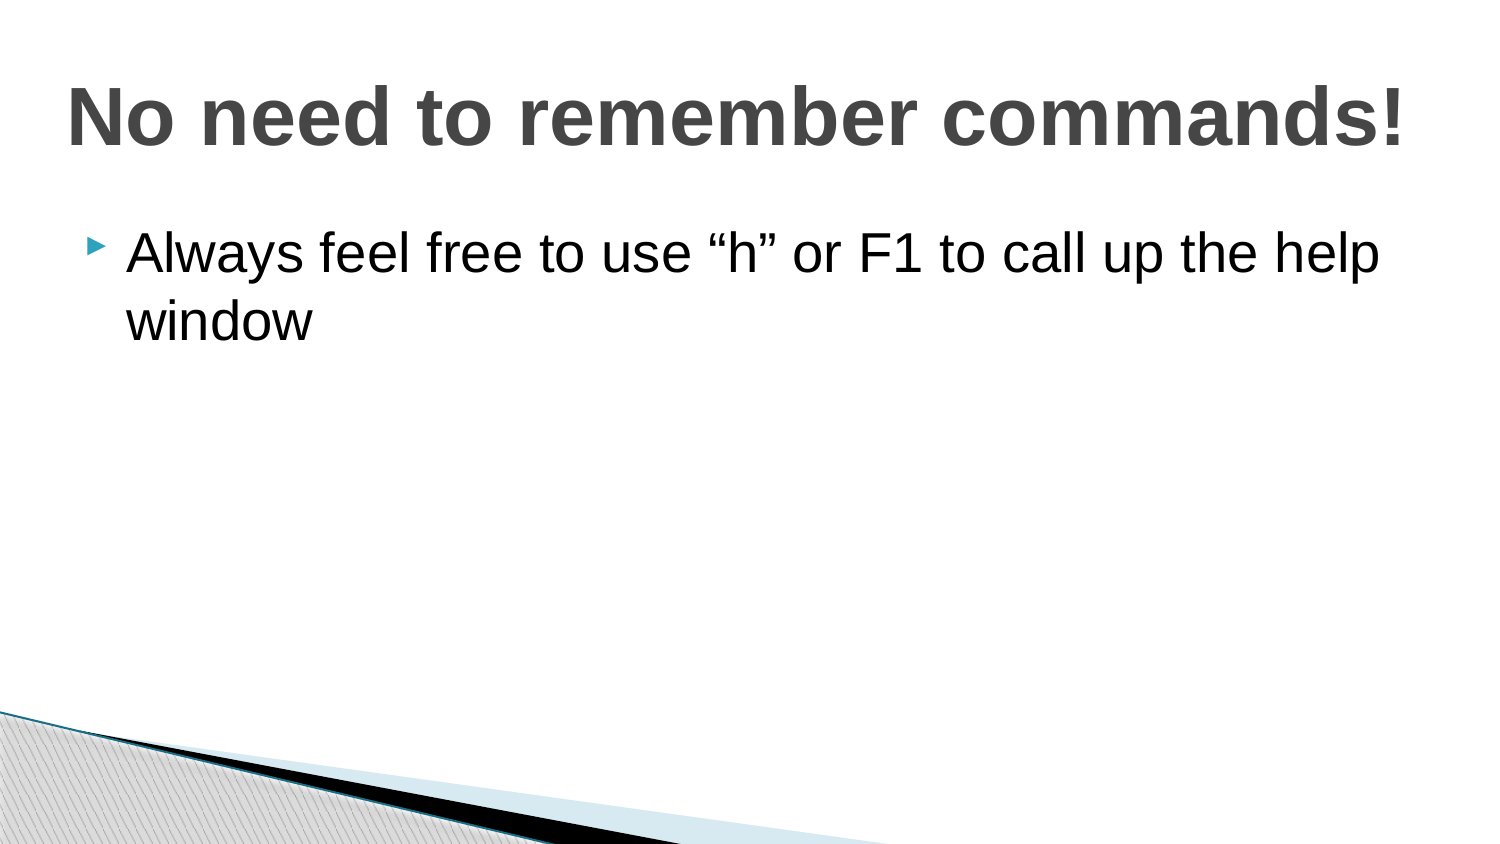

# No need to remember commands!
Always feel free to use “h” or F1 to call up the help window